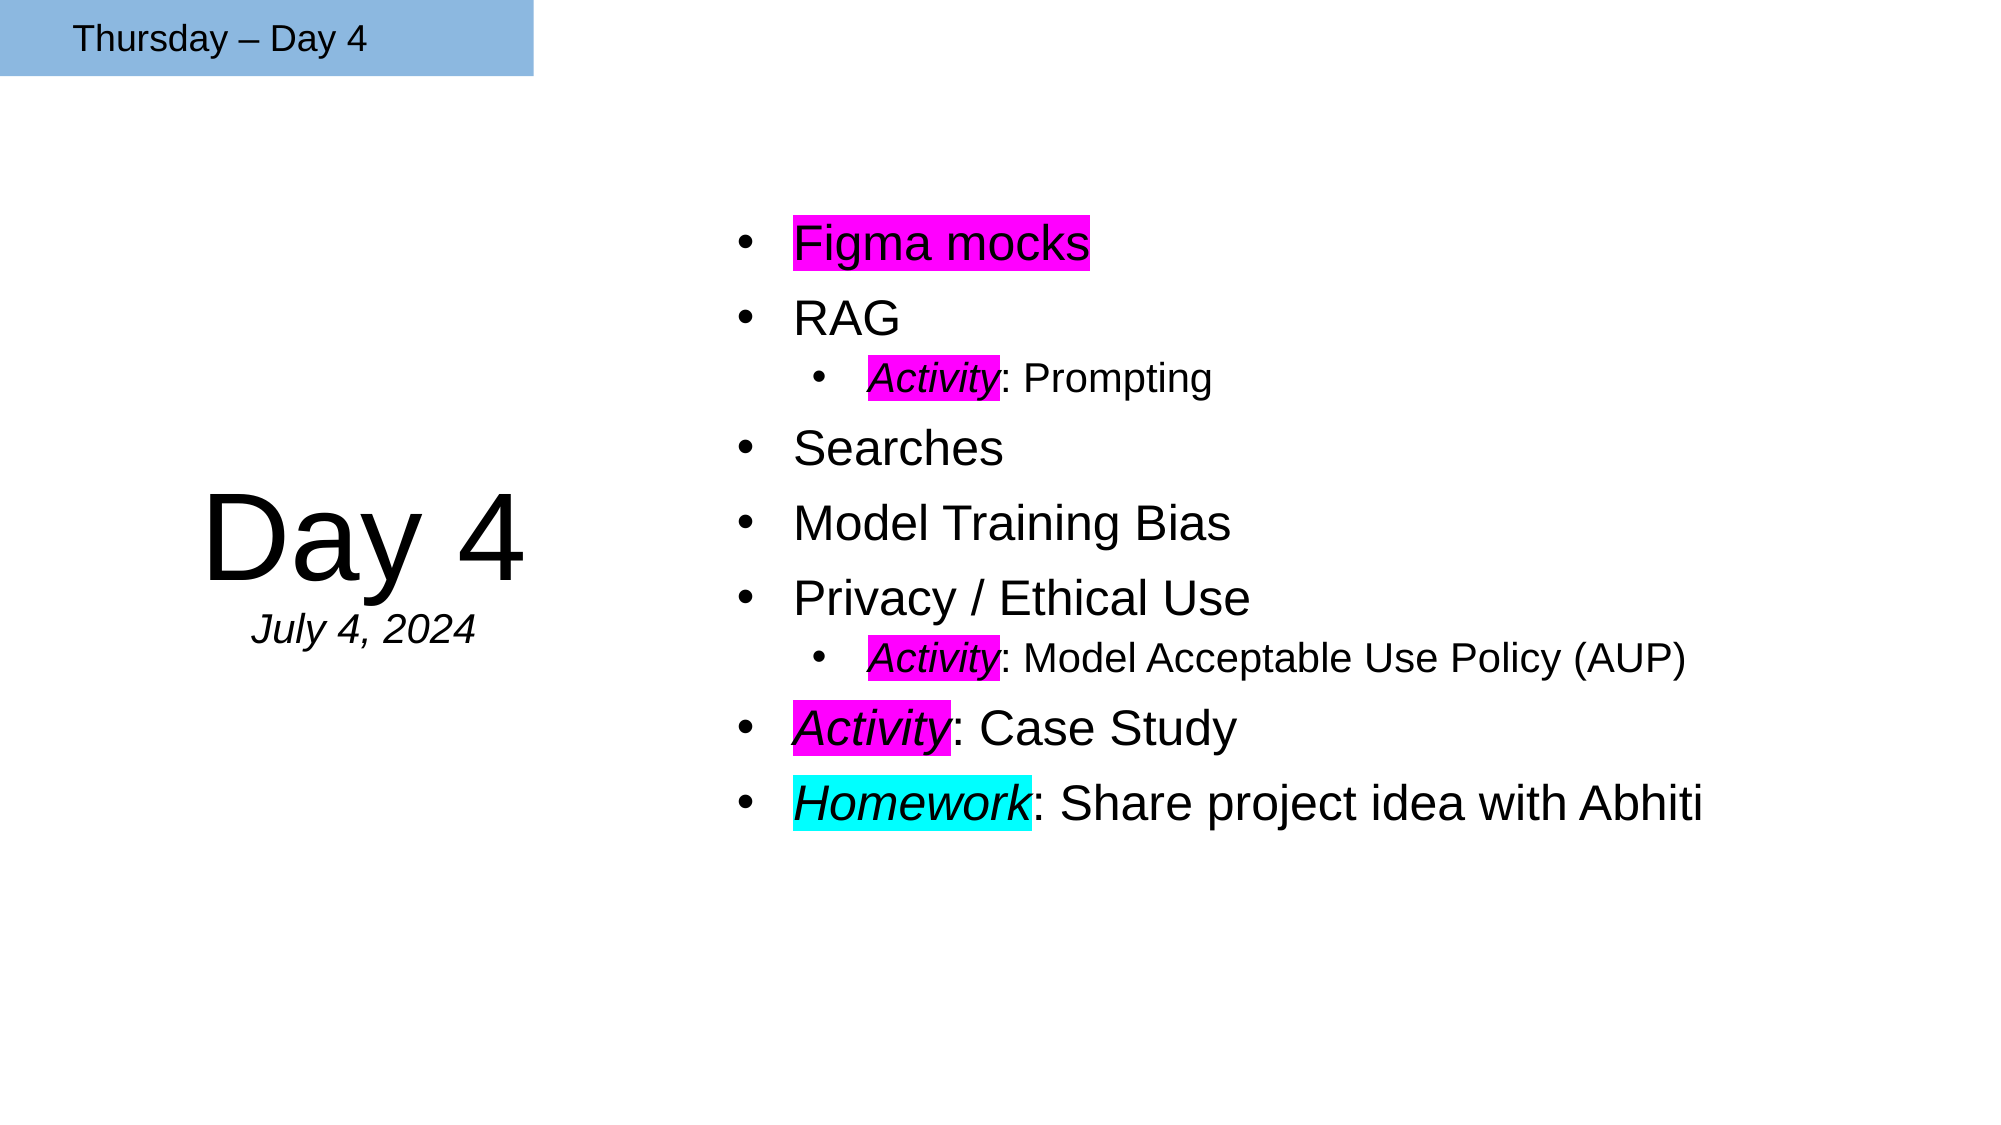

Thursday – Day 4
Figma mocks
RAG
Activity: Prompting
Searches
Model Training Bias
Privacy / Ethical Use
Activity: Model Acceptable Use Policy (AUP)
Activity: Case Study
Homework: Share project idea with Abhiti
# Day 4 July 4, 2024